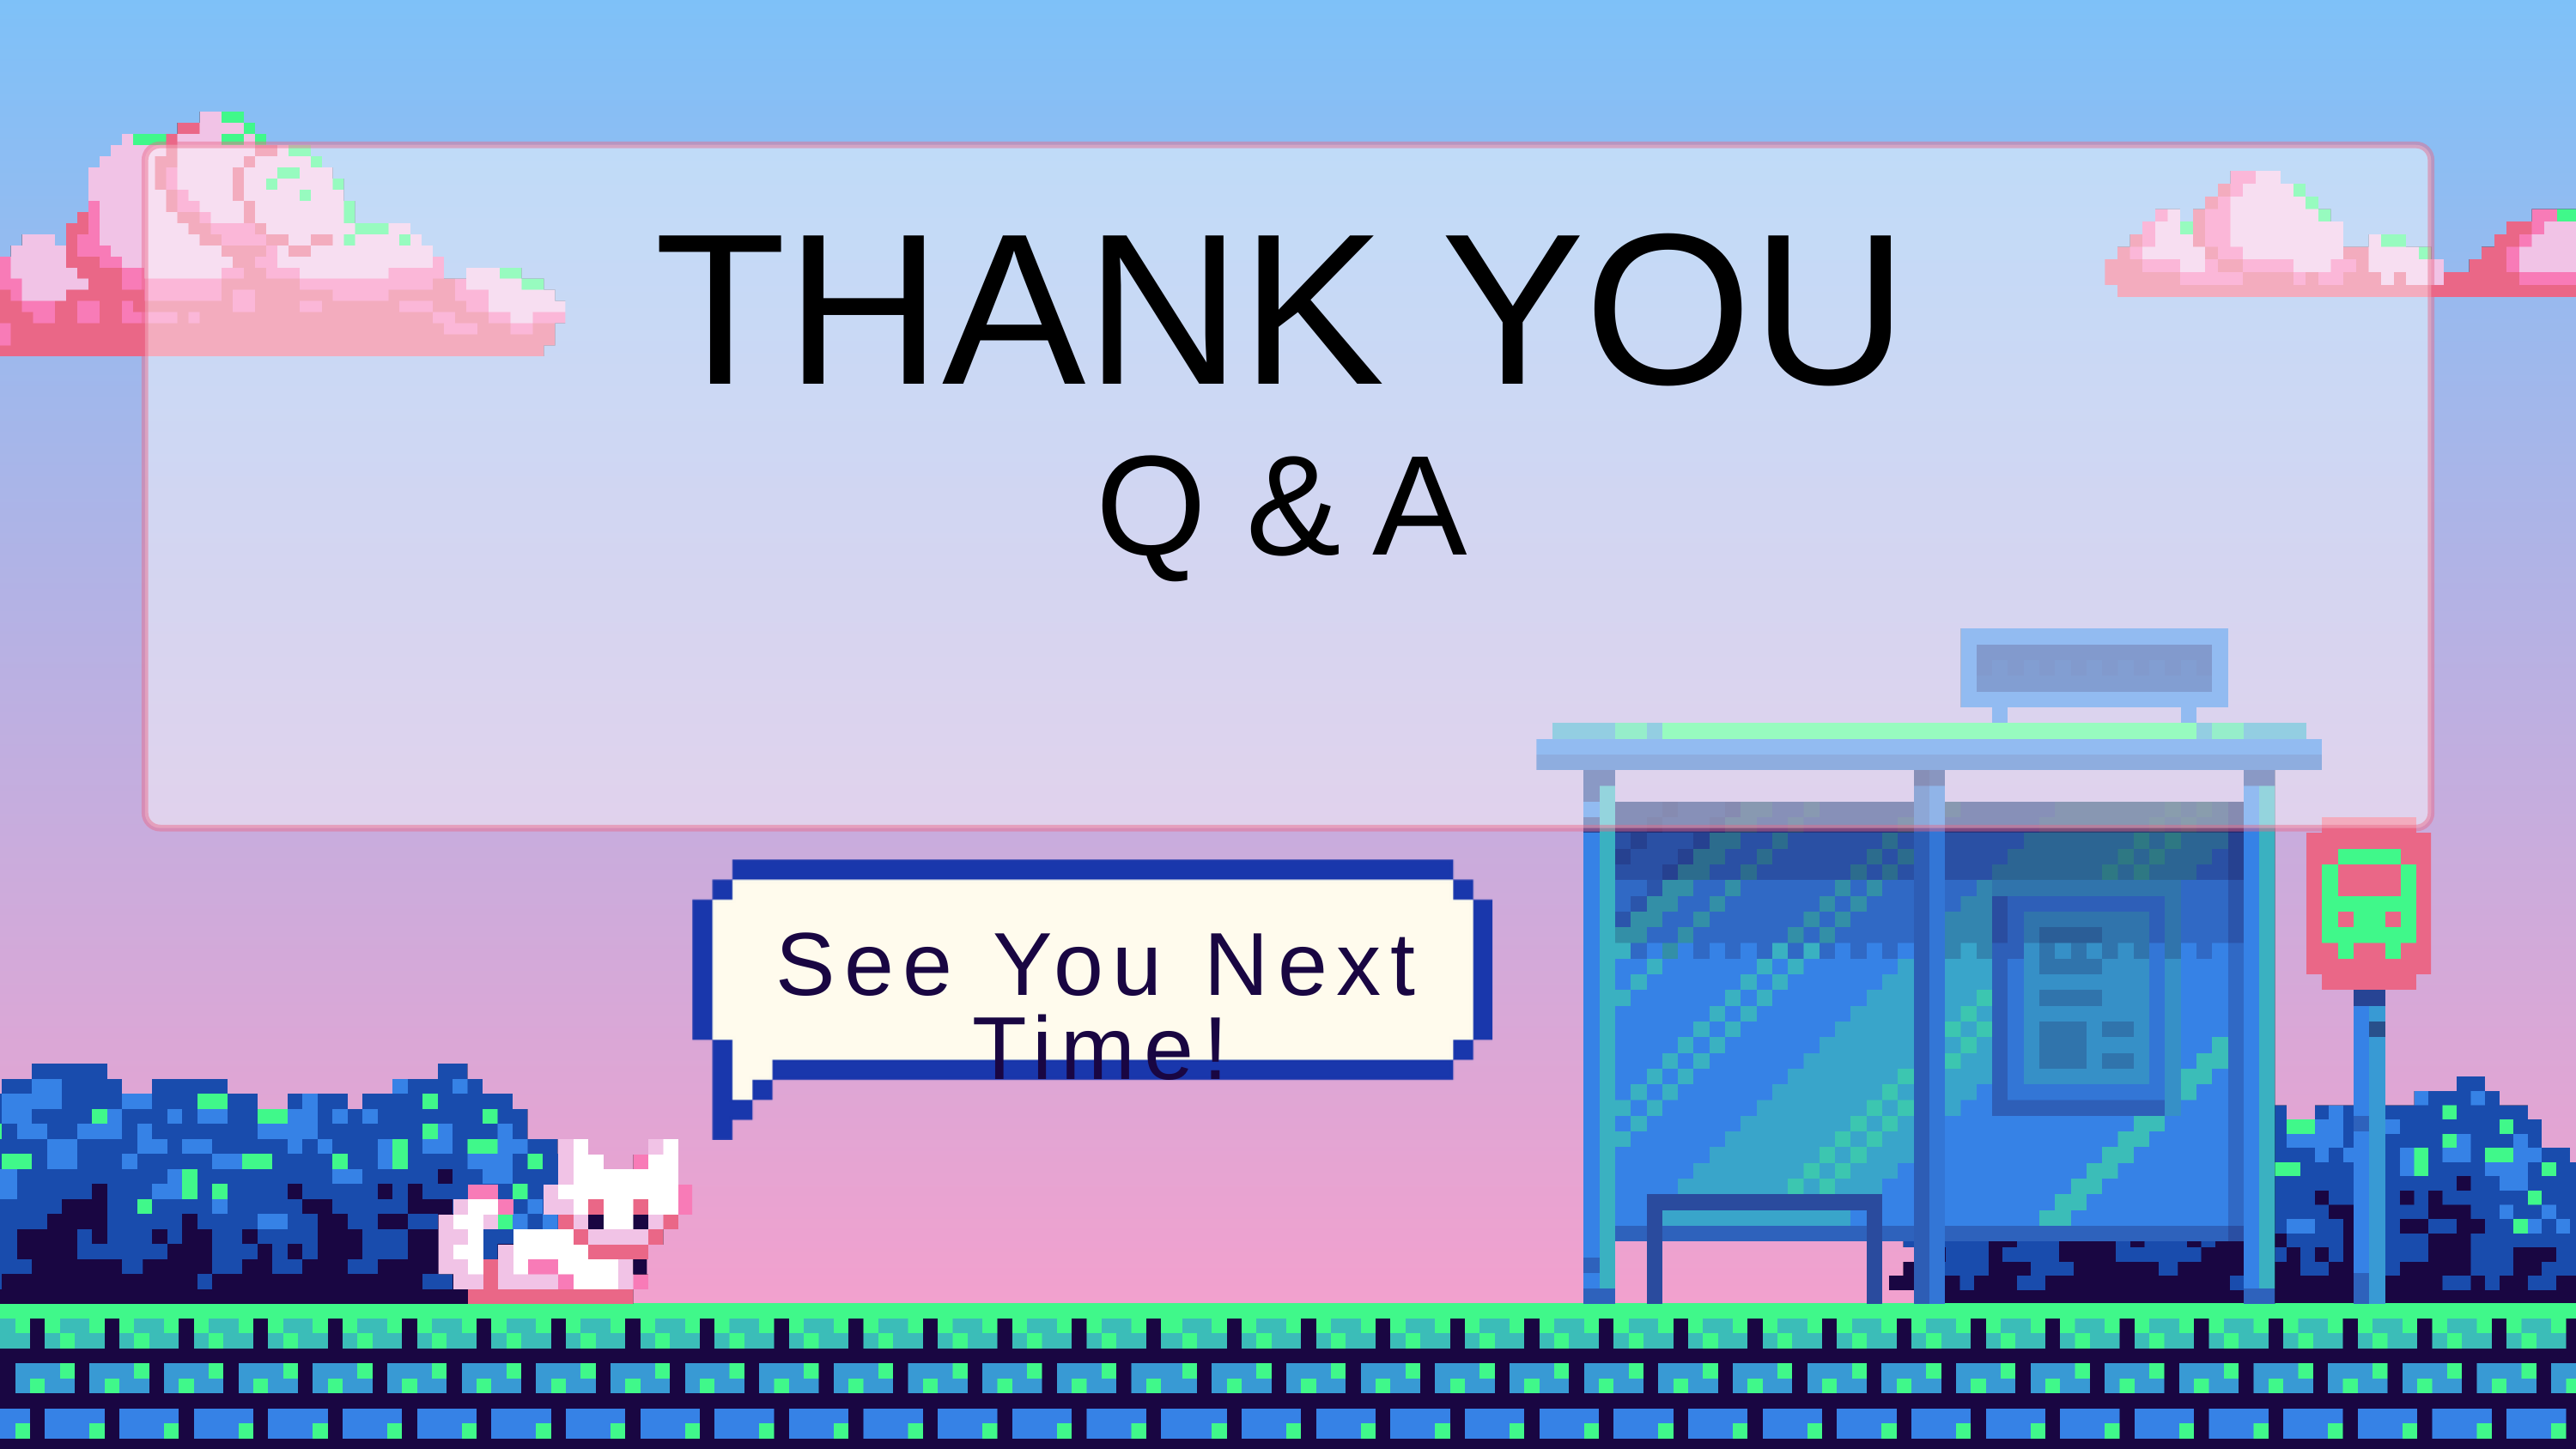

THANK YOU
Q & A

See You Next Time!